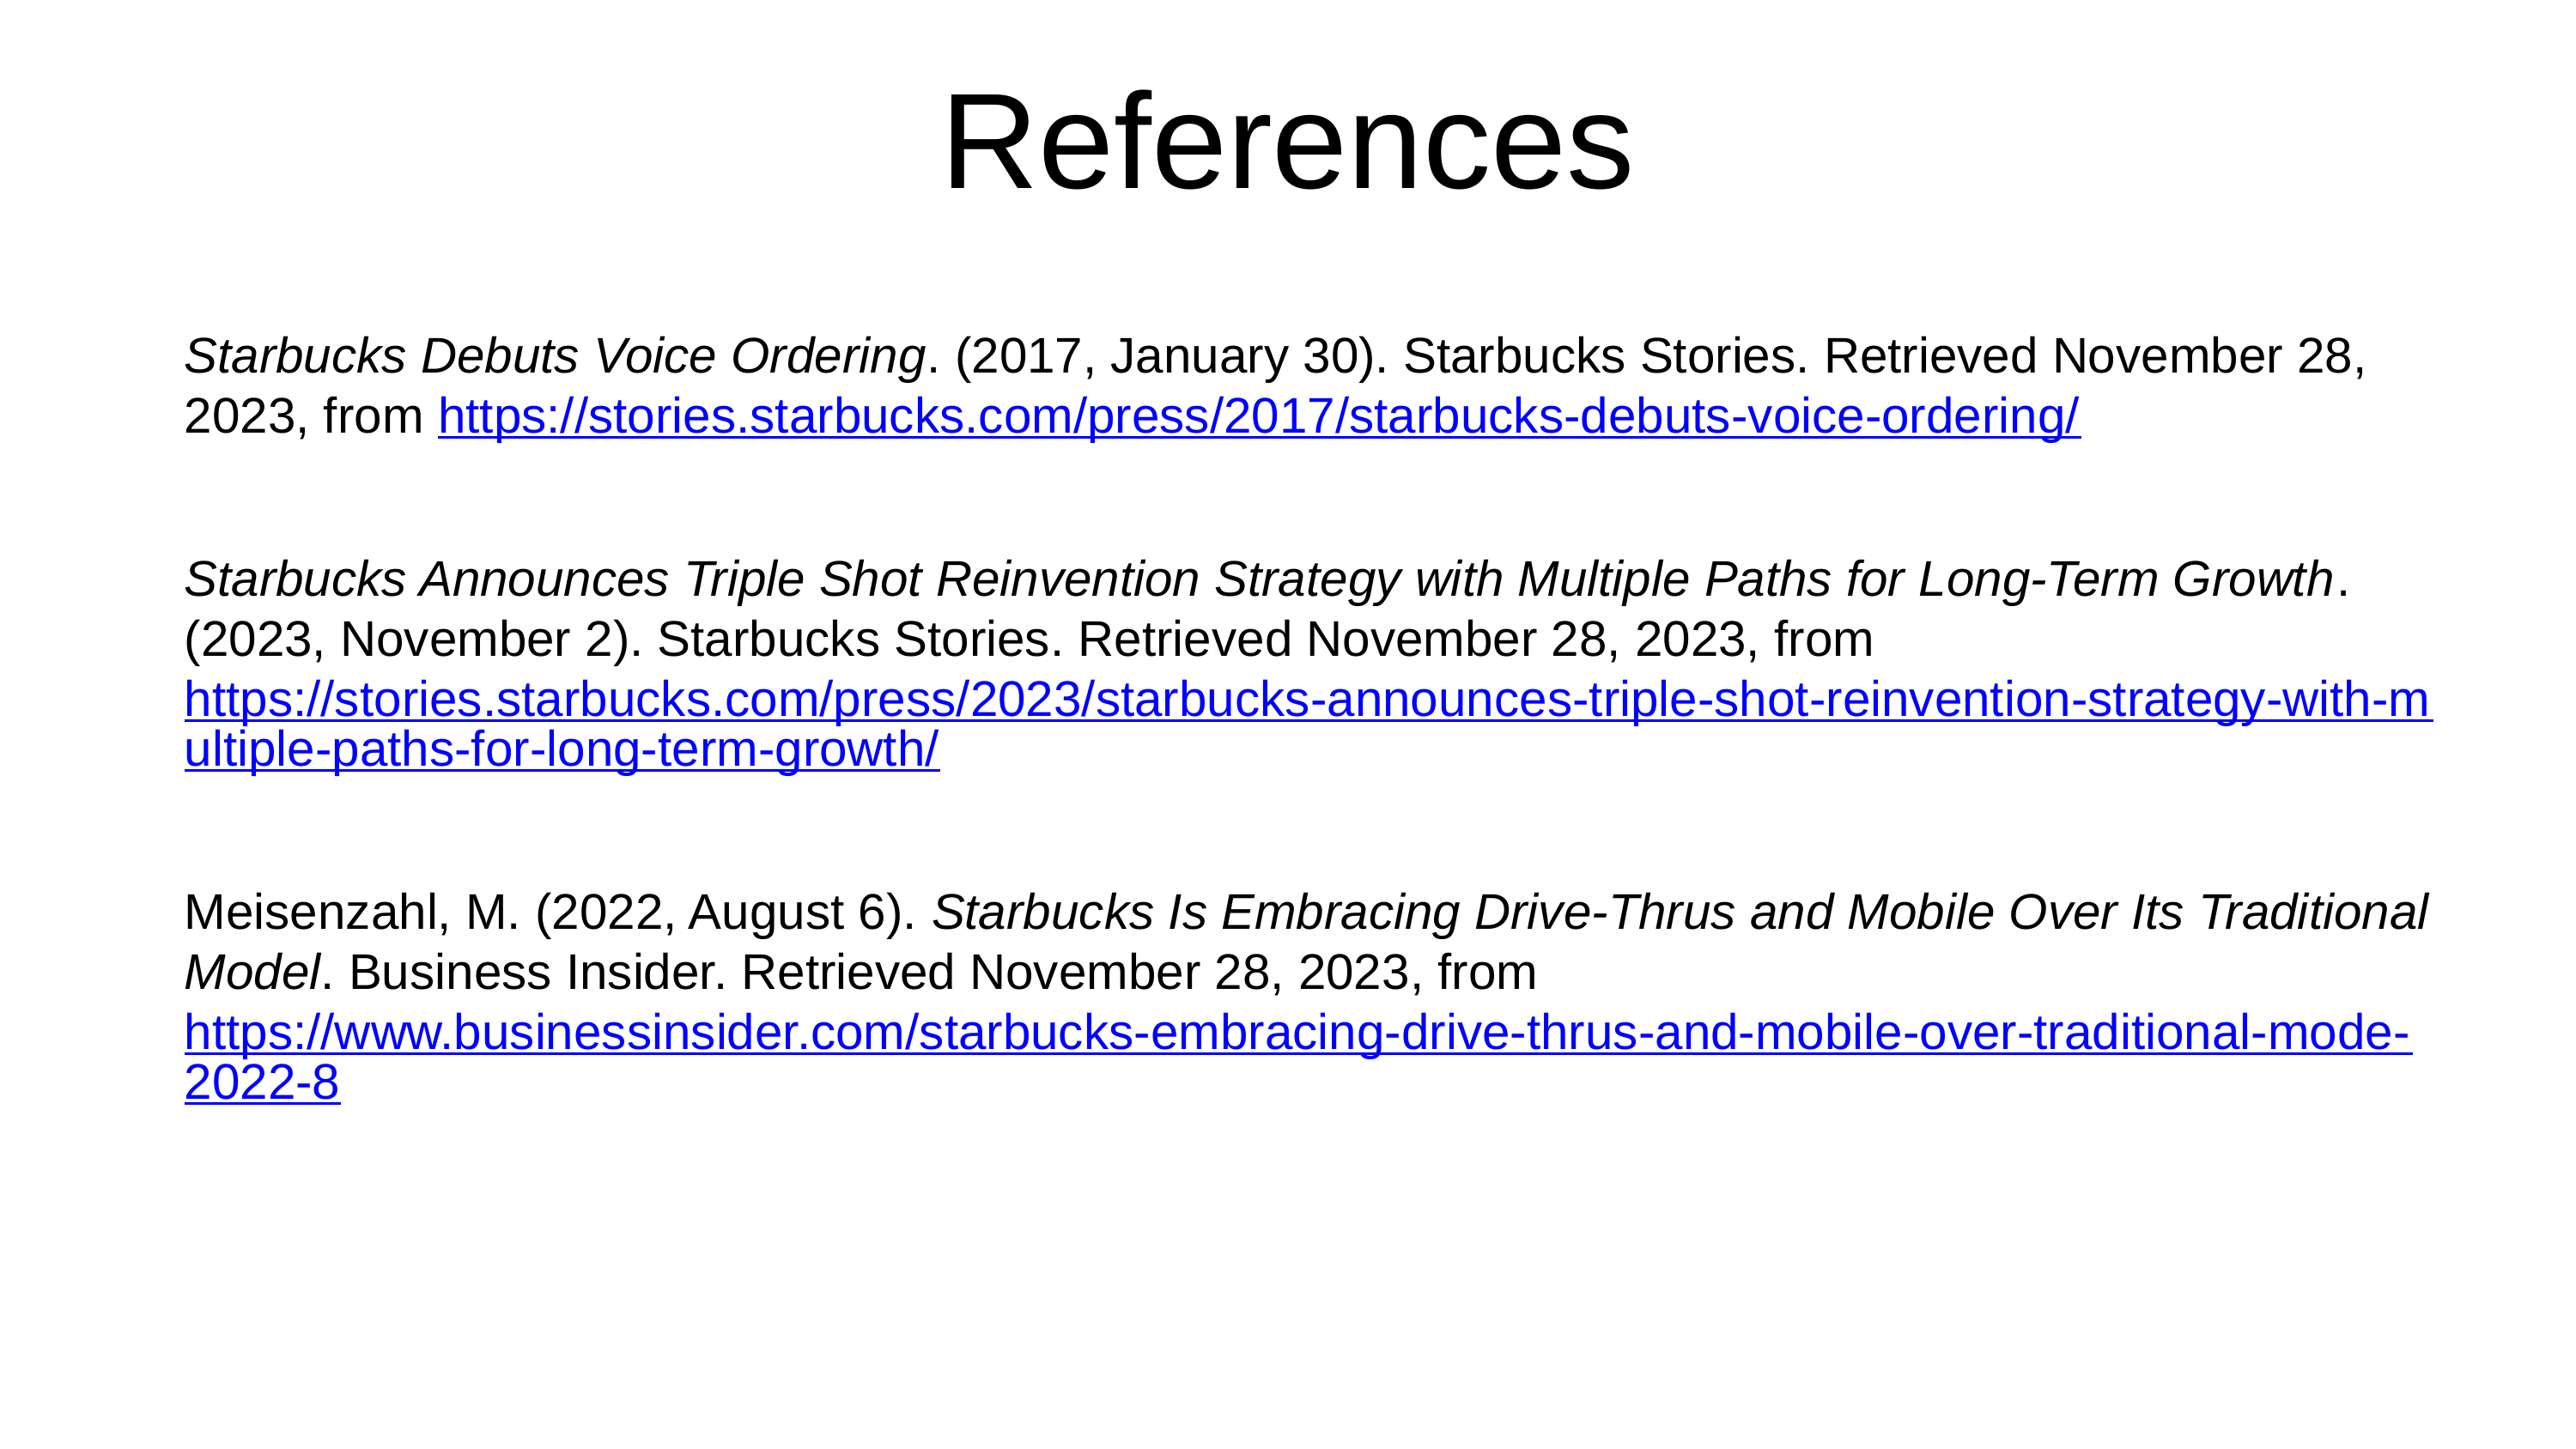

References
Starbucks Debuts Voice Ordering. (2017, January 30). Starbucks Stories. Retrieved November 28, 2023, from https://stories.starbucks.com/press/2017/starbucks-debuts-voice-ordering/

Starbucks Announces Triple Shot Reinvention Strategy with Multiple Paths for Long-Term Growth. (2023, November 2). Starbucks Stories. Retrieved November 28, 2023, from https://stories.starbucks.com/press/2023/starbucks-announces-triple-shot-reinvention-strategy-with-multiple-paths-for-long-term-growth/

Meisenzahl, M. (2022, August 6). Starbucks Is Embracing Drive-Thrus and Mobile Over Its Traditional Model. Business Insider. Retrieved November 28, 2023, from https://www.businessinsider.com/starbucks-embracing-drive-thrus-and-mobile-over-traditional-mode-2022-8